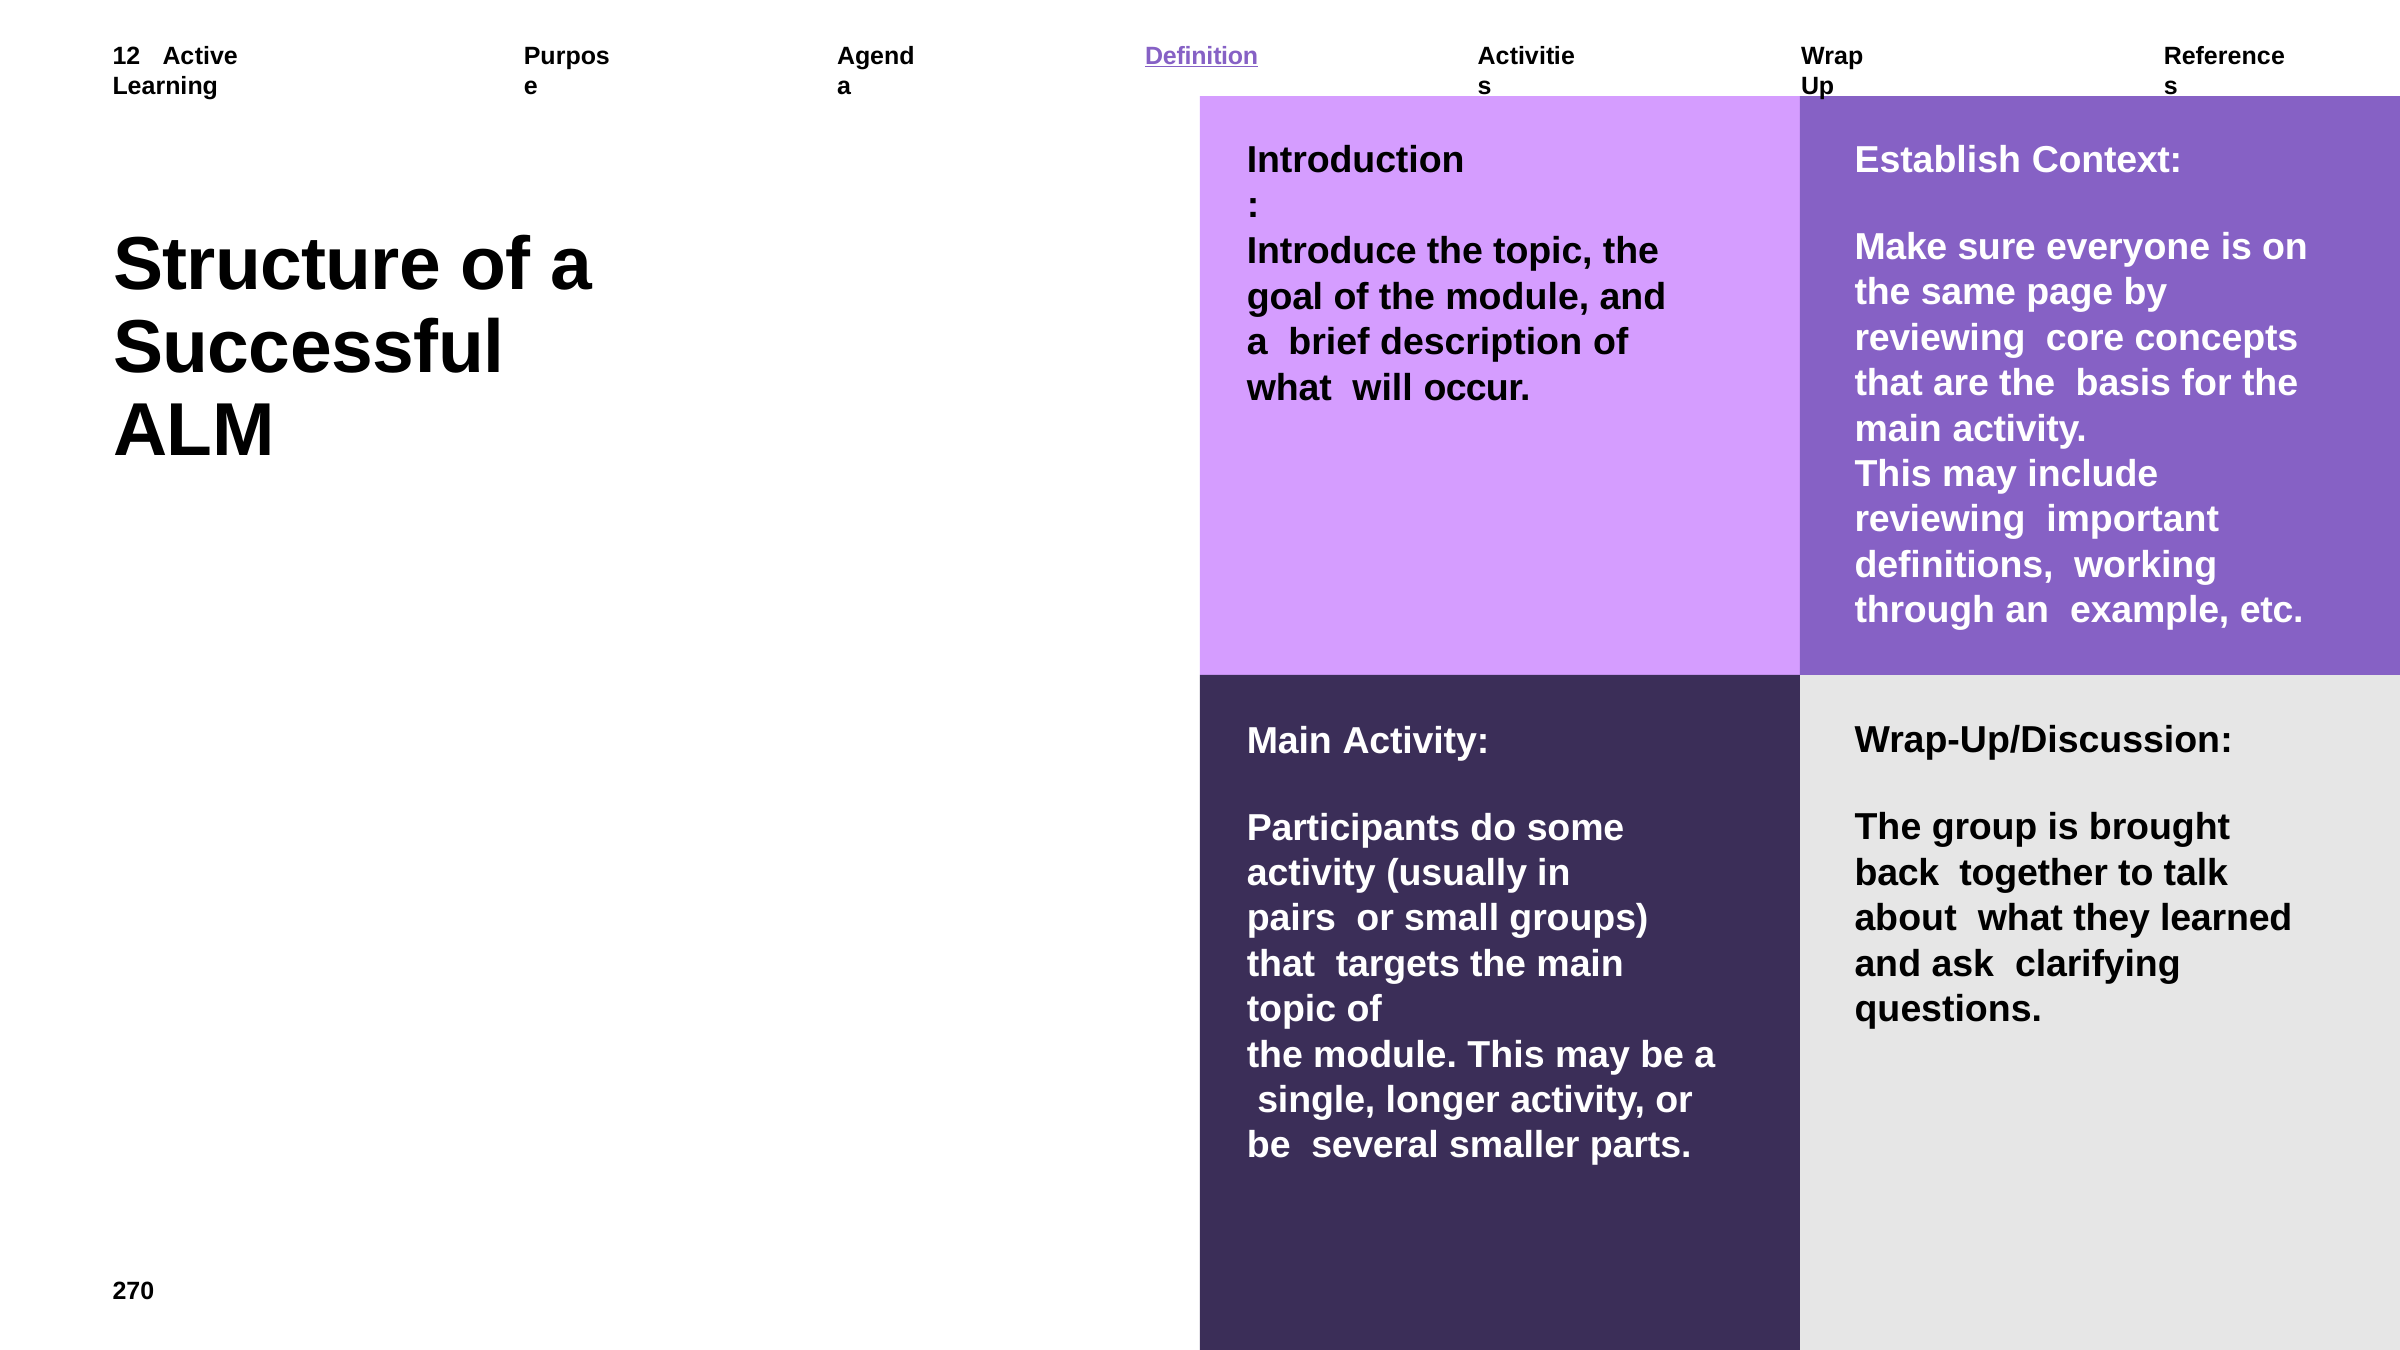

12	Active	Learning
Purpose
Agenda
Definition
Activities
Wrap	Up
References

Establish Context:

Make sure everyone is on  the same page by reviewing  core concepts that are the  basis for the main activity.
This may include reviewing  important definitions,  working through an  example, etc.
Introduction:
Structure of a  Successful ALM
Introduce the topic, the  goal of the module, and a  brief description of what  will occur.

Wrap-Up/Discussion:

The group is brought back  together to talk about  what they learned and ask  clarifying questions.
Main Activity:

Participants do some  activity (usually in pairs  or small groups) that  targets the main topic of
the module. This may be a  single, longer activity, or be  several smaller parts.
270